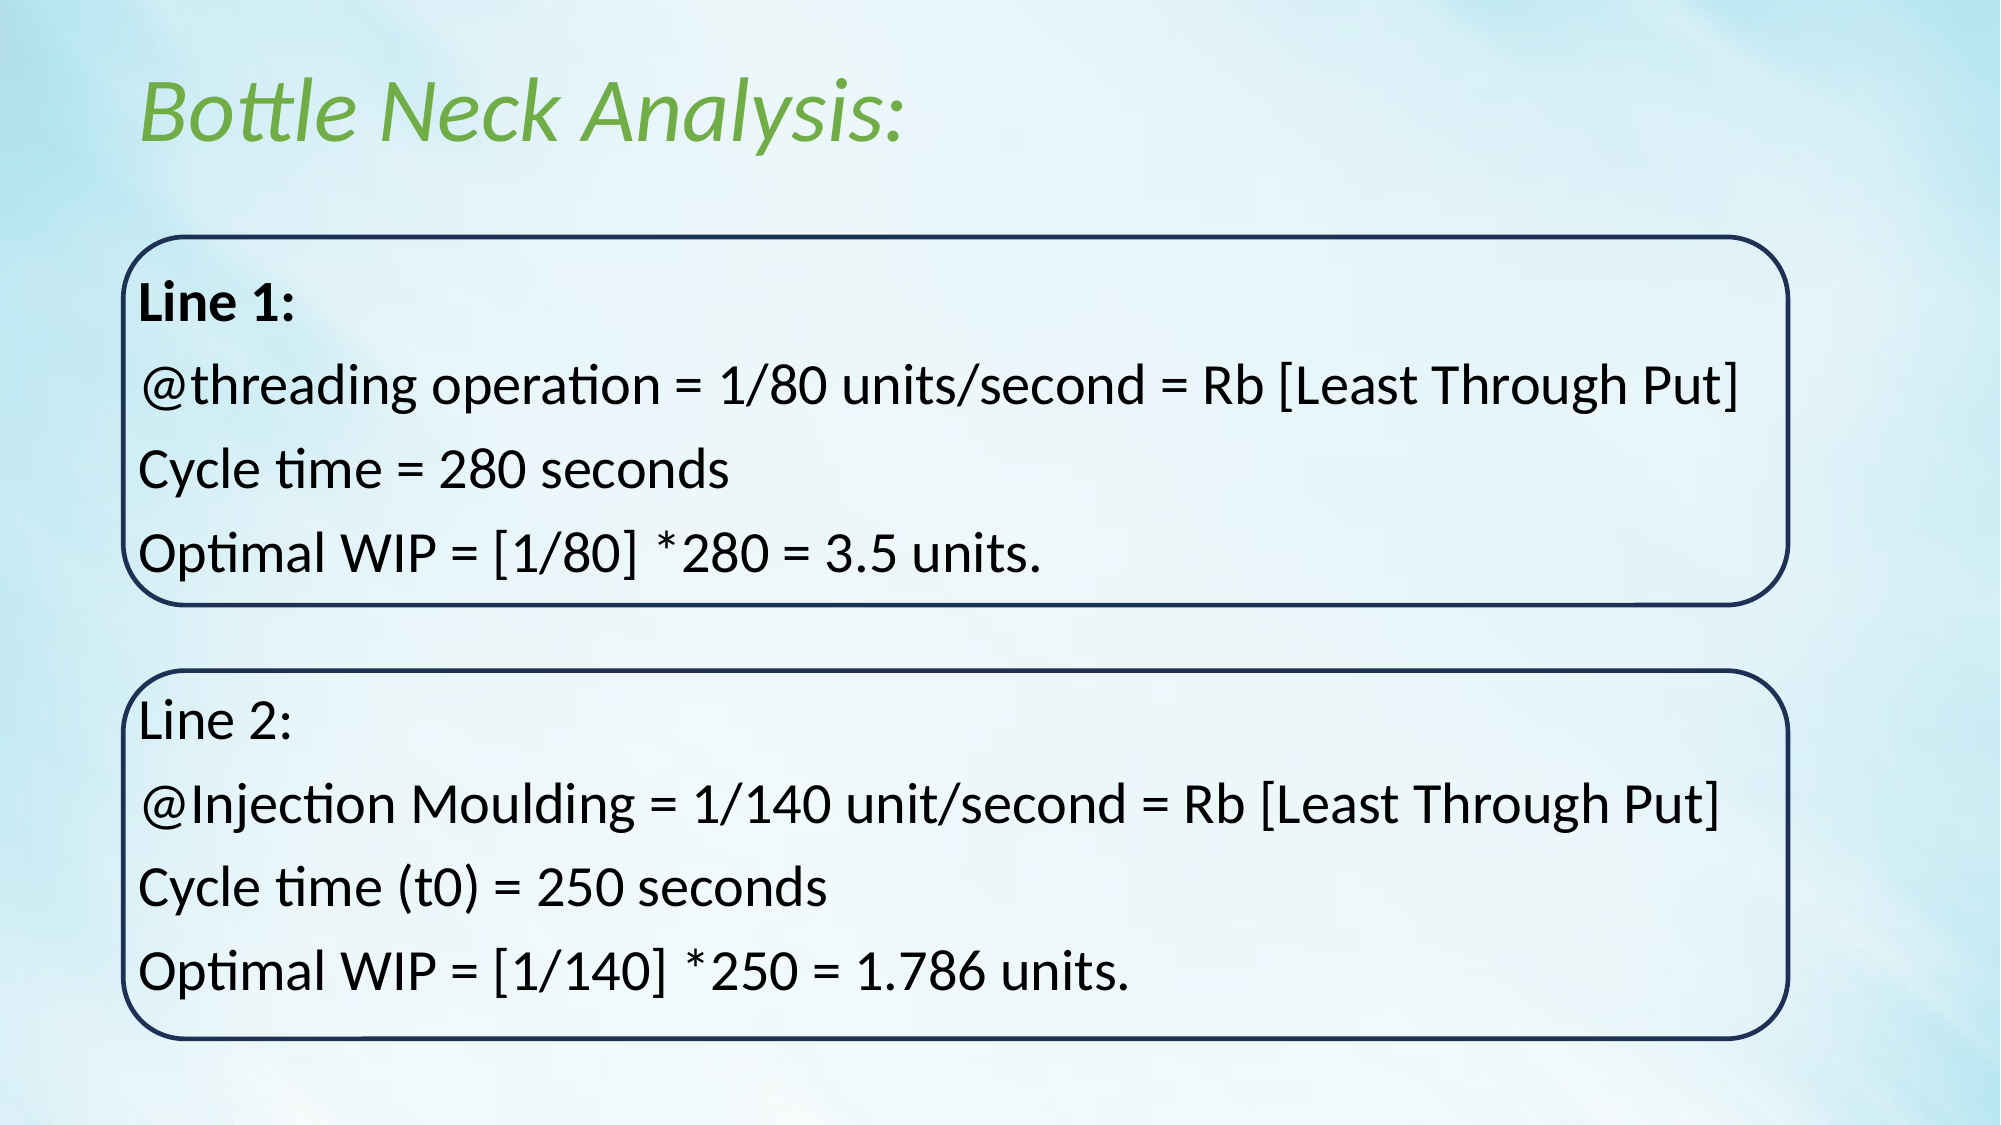

# Bottle Neck Analysis:

Line 1:
@threading operation = 1/80 units/second = Rb [Least Through Put]
Cycle time = 280 seconds
Optimal WIP = [1/80] *280 = 3.5 units.

Line 2:
@Injection Moulding = 1/140 unit/second = Rb [Least Through Put]
Cycle time (t0) = 250 seconds
Optimal WIP = [1/140] *250 = 1.786 units.